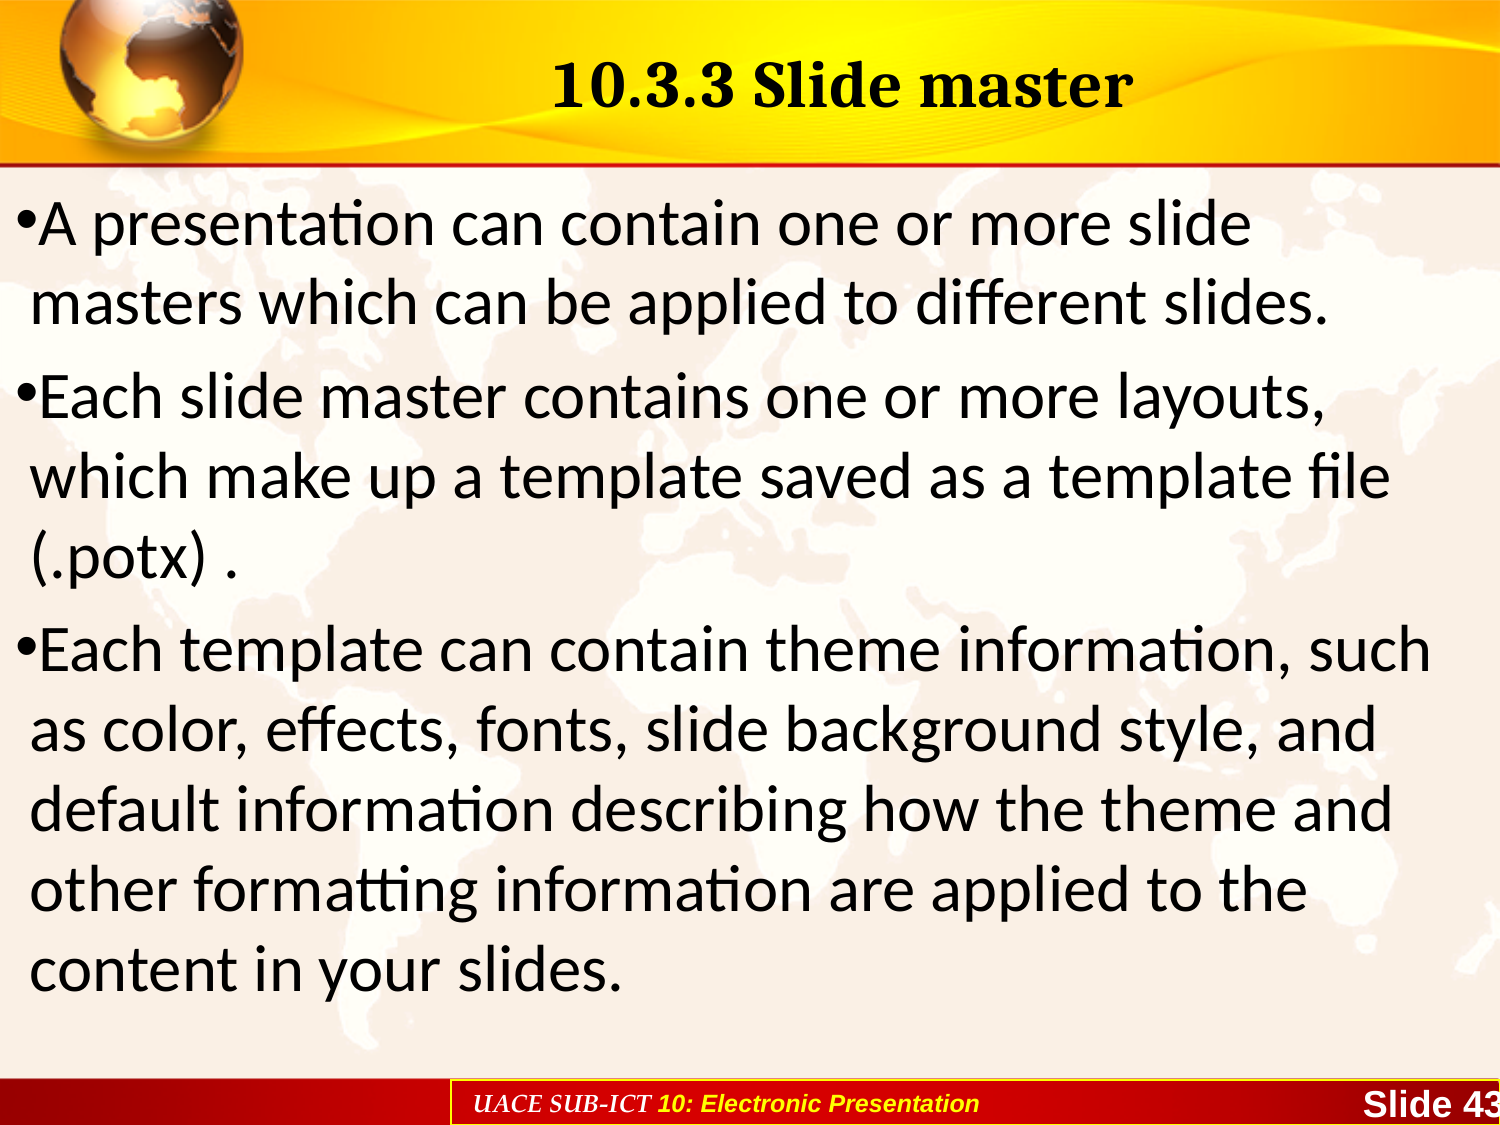

# 10.3.3 Slide master
A presentation can contain one or more slide masters which can be applied to different slides.
Each slide master contains one or more layouts, which make up a template saved as a template file (.potx) .
Each template can contain theme information, such as color, effects, fonts, slide background style, and default information describing how the theme and other formatting information are applied to the content in your slides.